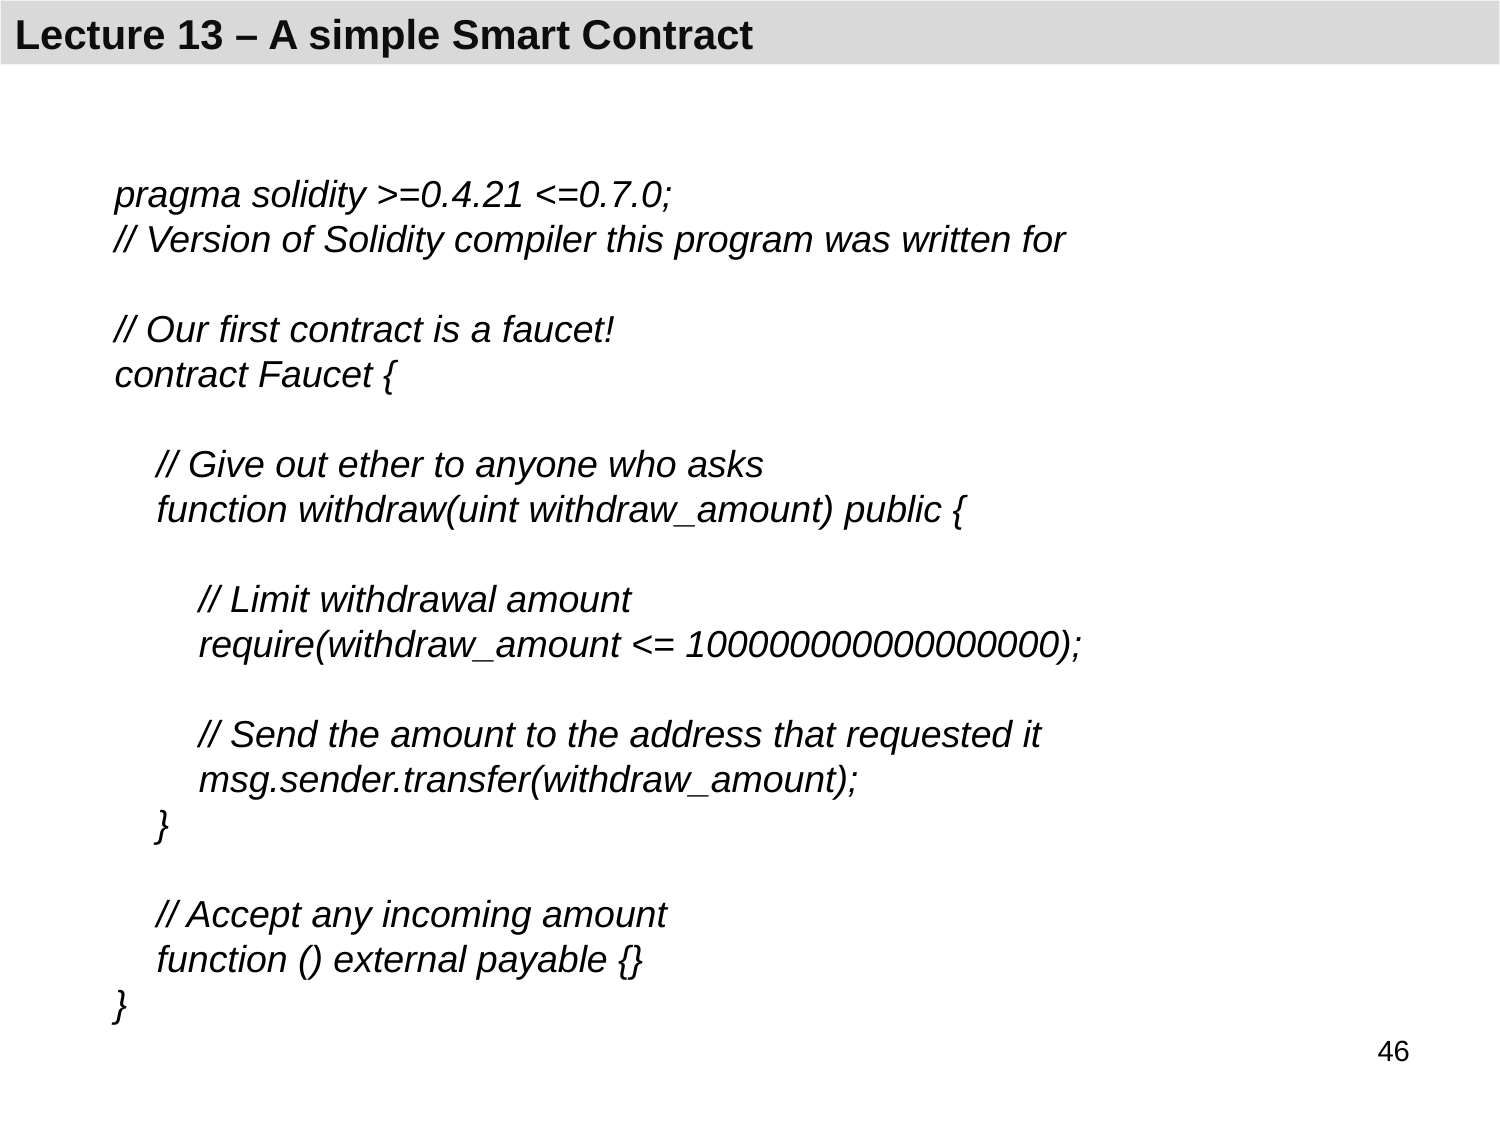

pragma solidity >=0.4.21 <=0.7.0;
// Version of Solidity compiler this program was written for

// Our first contract is a faucet!
contract Faucet {

    // Give out ether to anyone who asks
    function withdraw(uint withdraw_amount) public {

        // Limit withdrawal amount
        require(withdraw_amount <= 100000000000000000);

        // Send the amount to the address that requested it
        msg.sender.transfer(withdraw_amount);
    }

    // Accept any incoming amount
    function () external payable {}
}
46